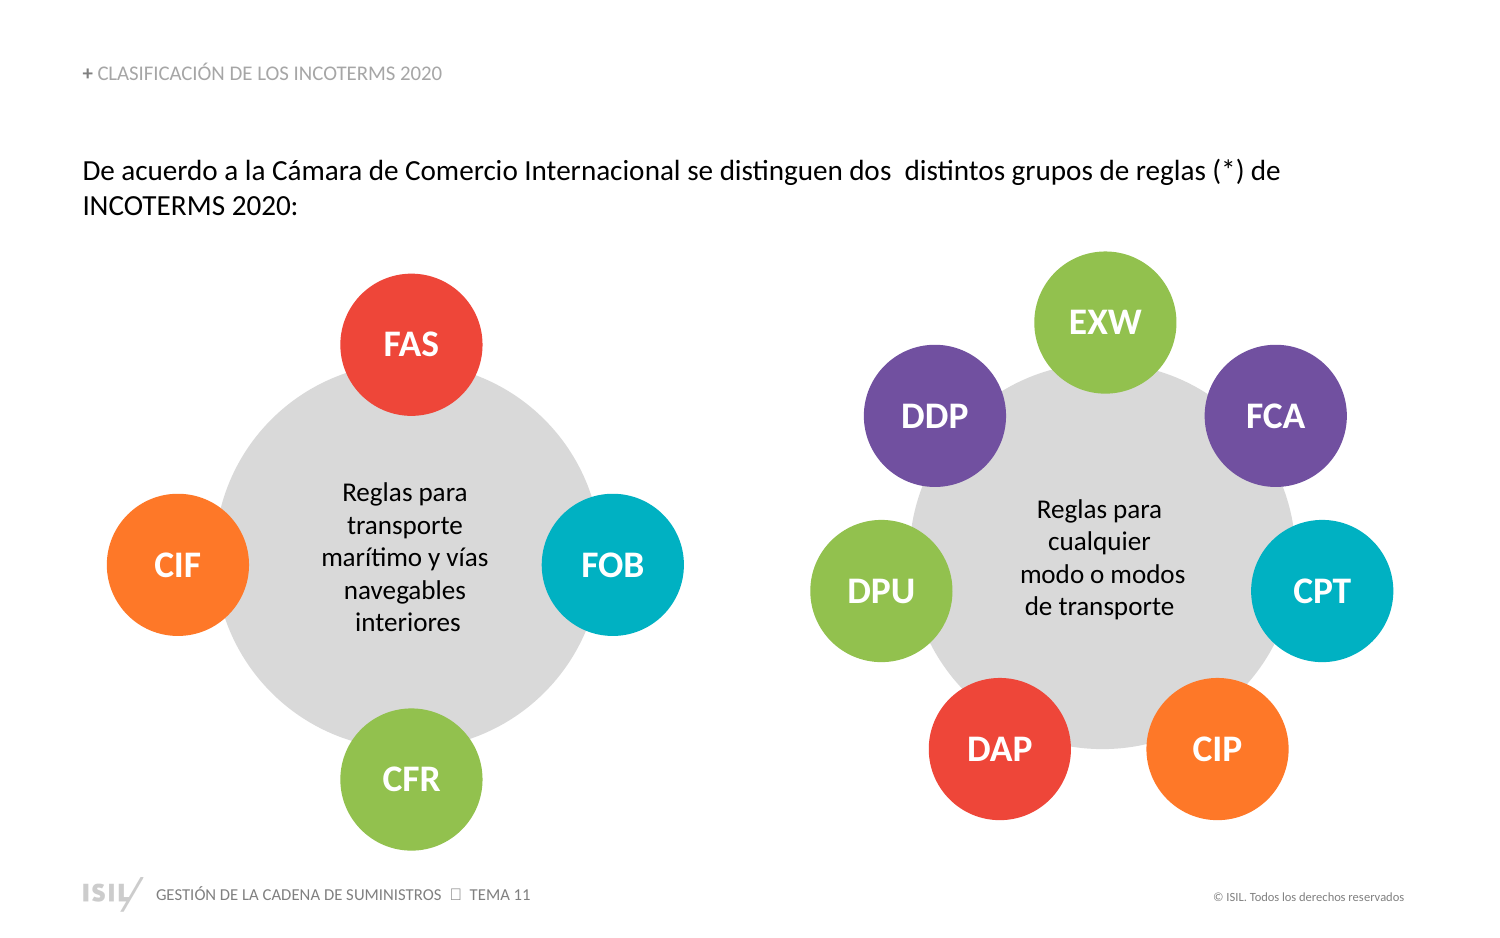

+ CLASIFICACIÓN DE LOS INCOTERMS 2020
De acuerdo a la Cámara de Comercio Internacional se distinguen dos  distintos grupos de reglas (*) de INCOTERMS 2020:
EXW
FAS
DDP
FCA
Reglas para
transporte
marítimo y vías
navegables
interiores
Reglas para
cualquier
modo o modos
de transporte
CIF
FOB
DPU
CPT
DAP
CIP
CFR